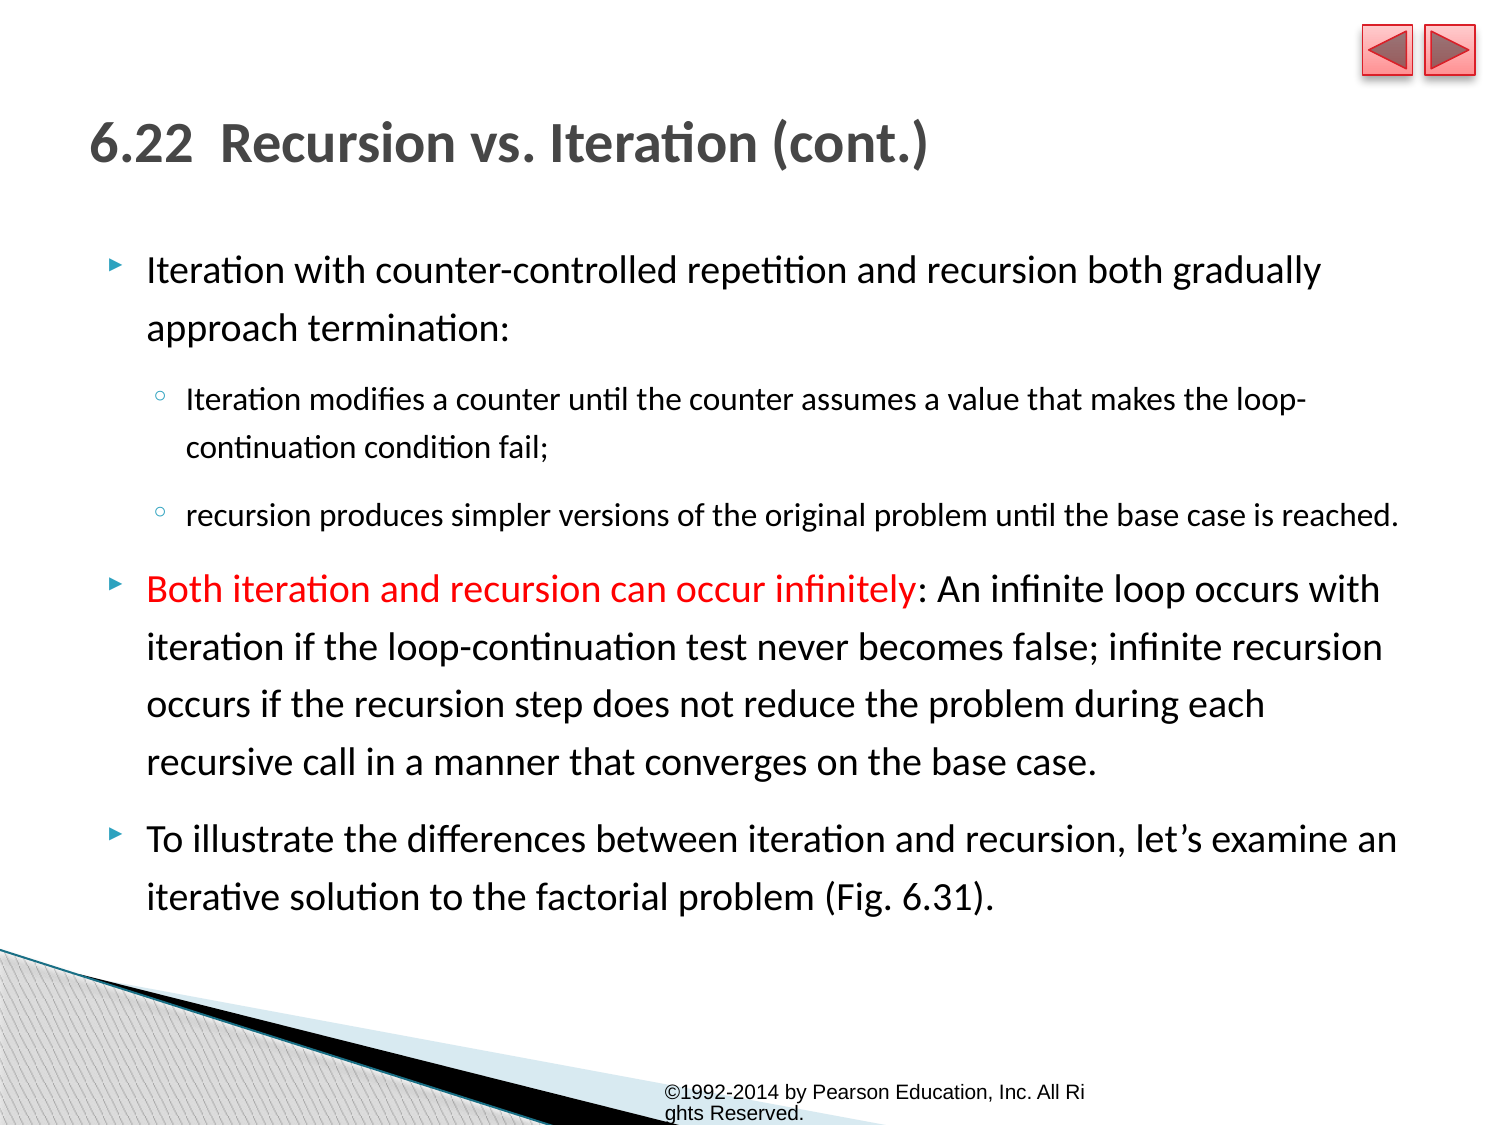

# 6.22  Recursion vs. Iteration (cont.)
Iteration with counter-controlled repetition and recursion both gradually approach termination:
Iteration modifies a counter until the counter assumes a value that makes the loop-continuation condition fail;
recursion produces simpler versions of the original problem until the base case is reached.
Both iteration and recursion can occur infinitely: An infinite loop occurs with iteration if the loop-continuation test never becomes false; infinite recursion occurs if the recursion step does not reduce the problem during each recursive call in a manner that converges on the base case.
To illustrate the differences between iteration and recursion, let’s examine an iterative solution to the factorial problem (Fig. 6.31).
©1992-2014 by Pearson Education, Inc. All Rights Reserved.